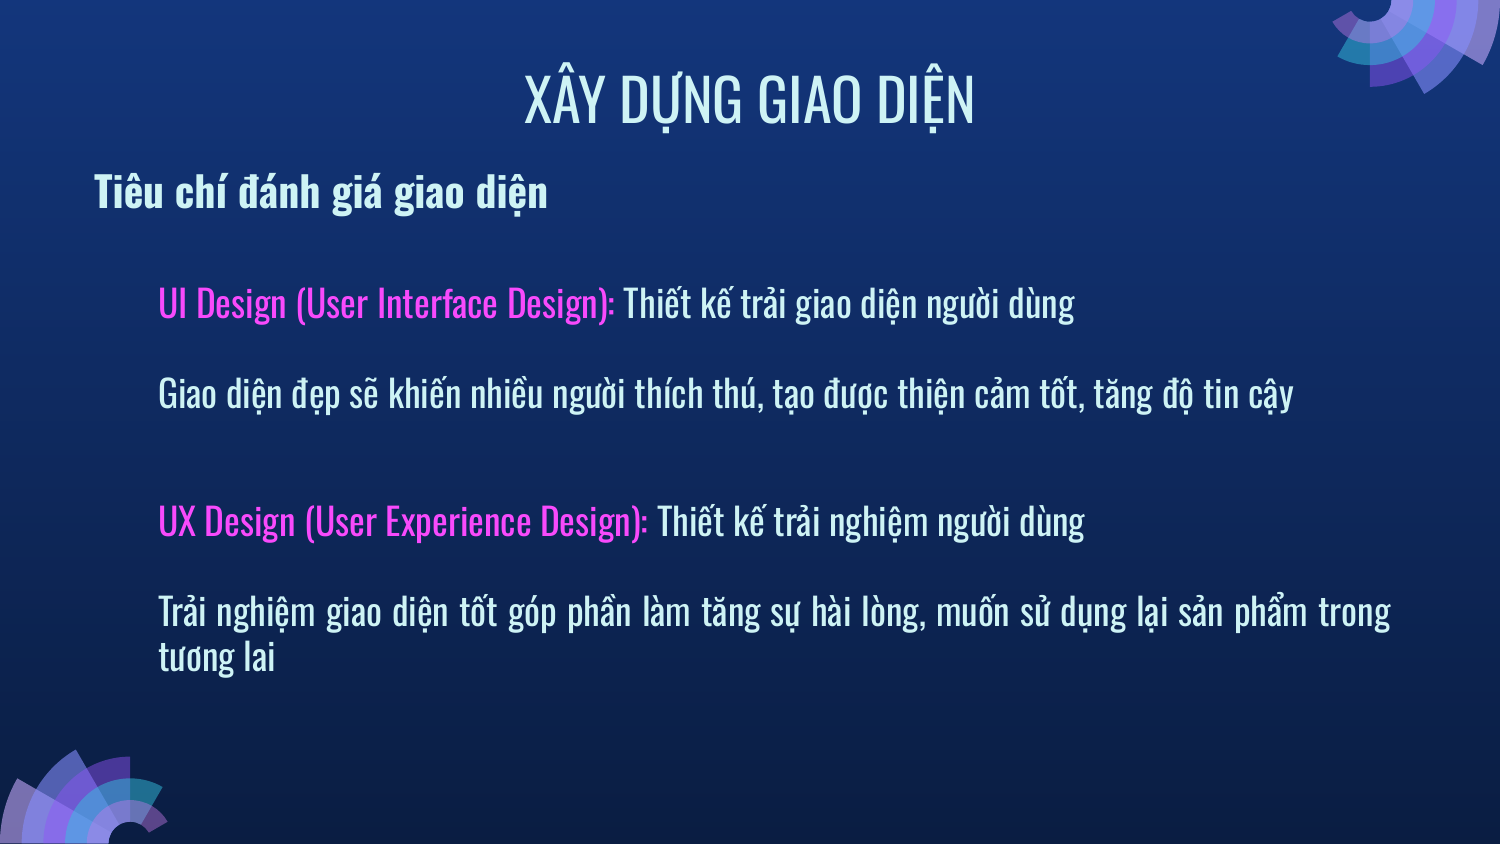

# XÂY DỰNG GIAO DIỆN
Tiêu chí đánh giá giao diện
UI Design (User Interface Design): Thiết kế trải giao diện người dùng

Giao diện đẹp sẽ khiến nhiều người thích thú, tạo được thiện cảm tốt, tăng độ tin cậy

UX Design (User Experience Design): Thiết kế trải nghiệm người dùng

Trải nghiệm giao diện tốt góp phần làm tăng sự hài lòng, muốn sử dụng lại sản phẩm trong tương lai